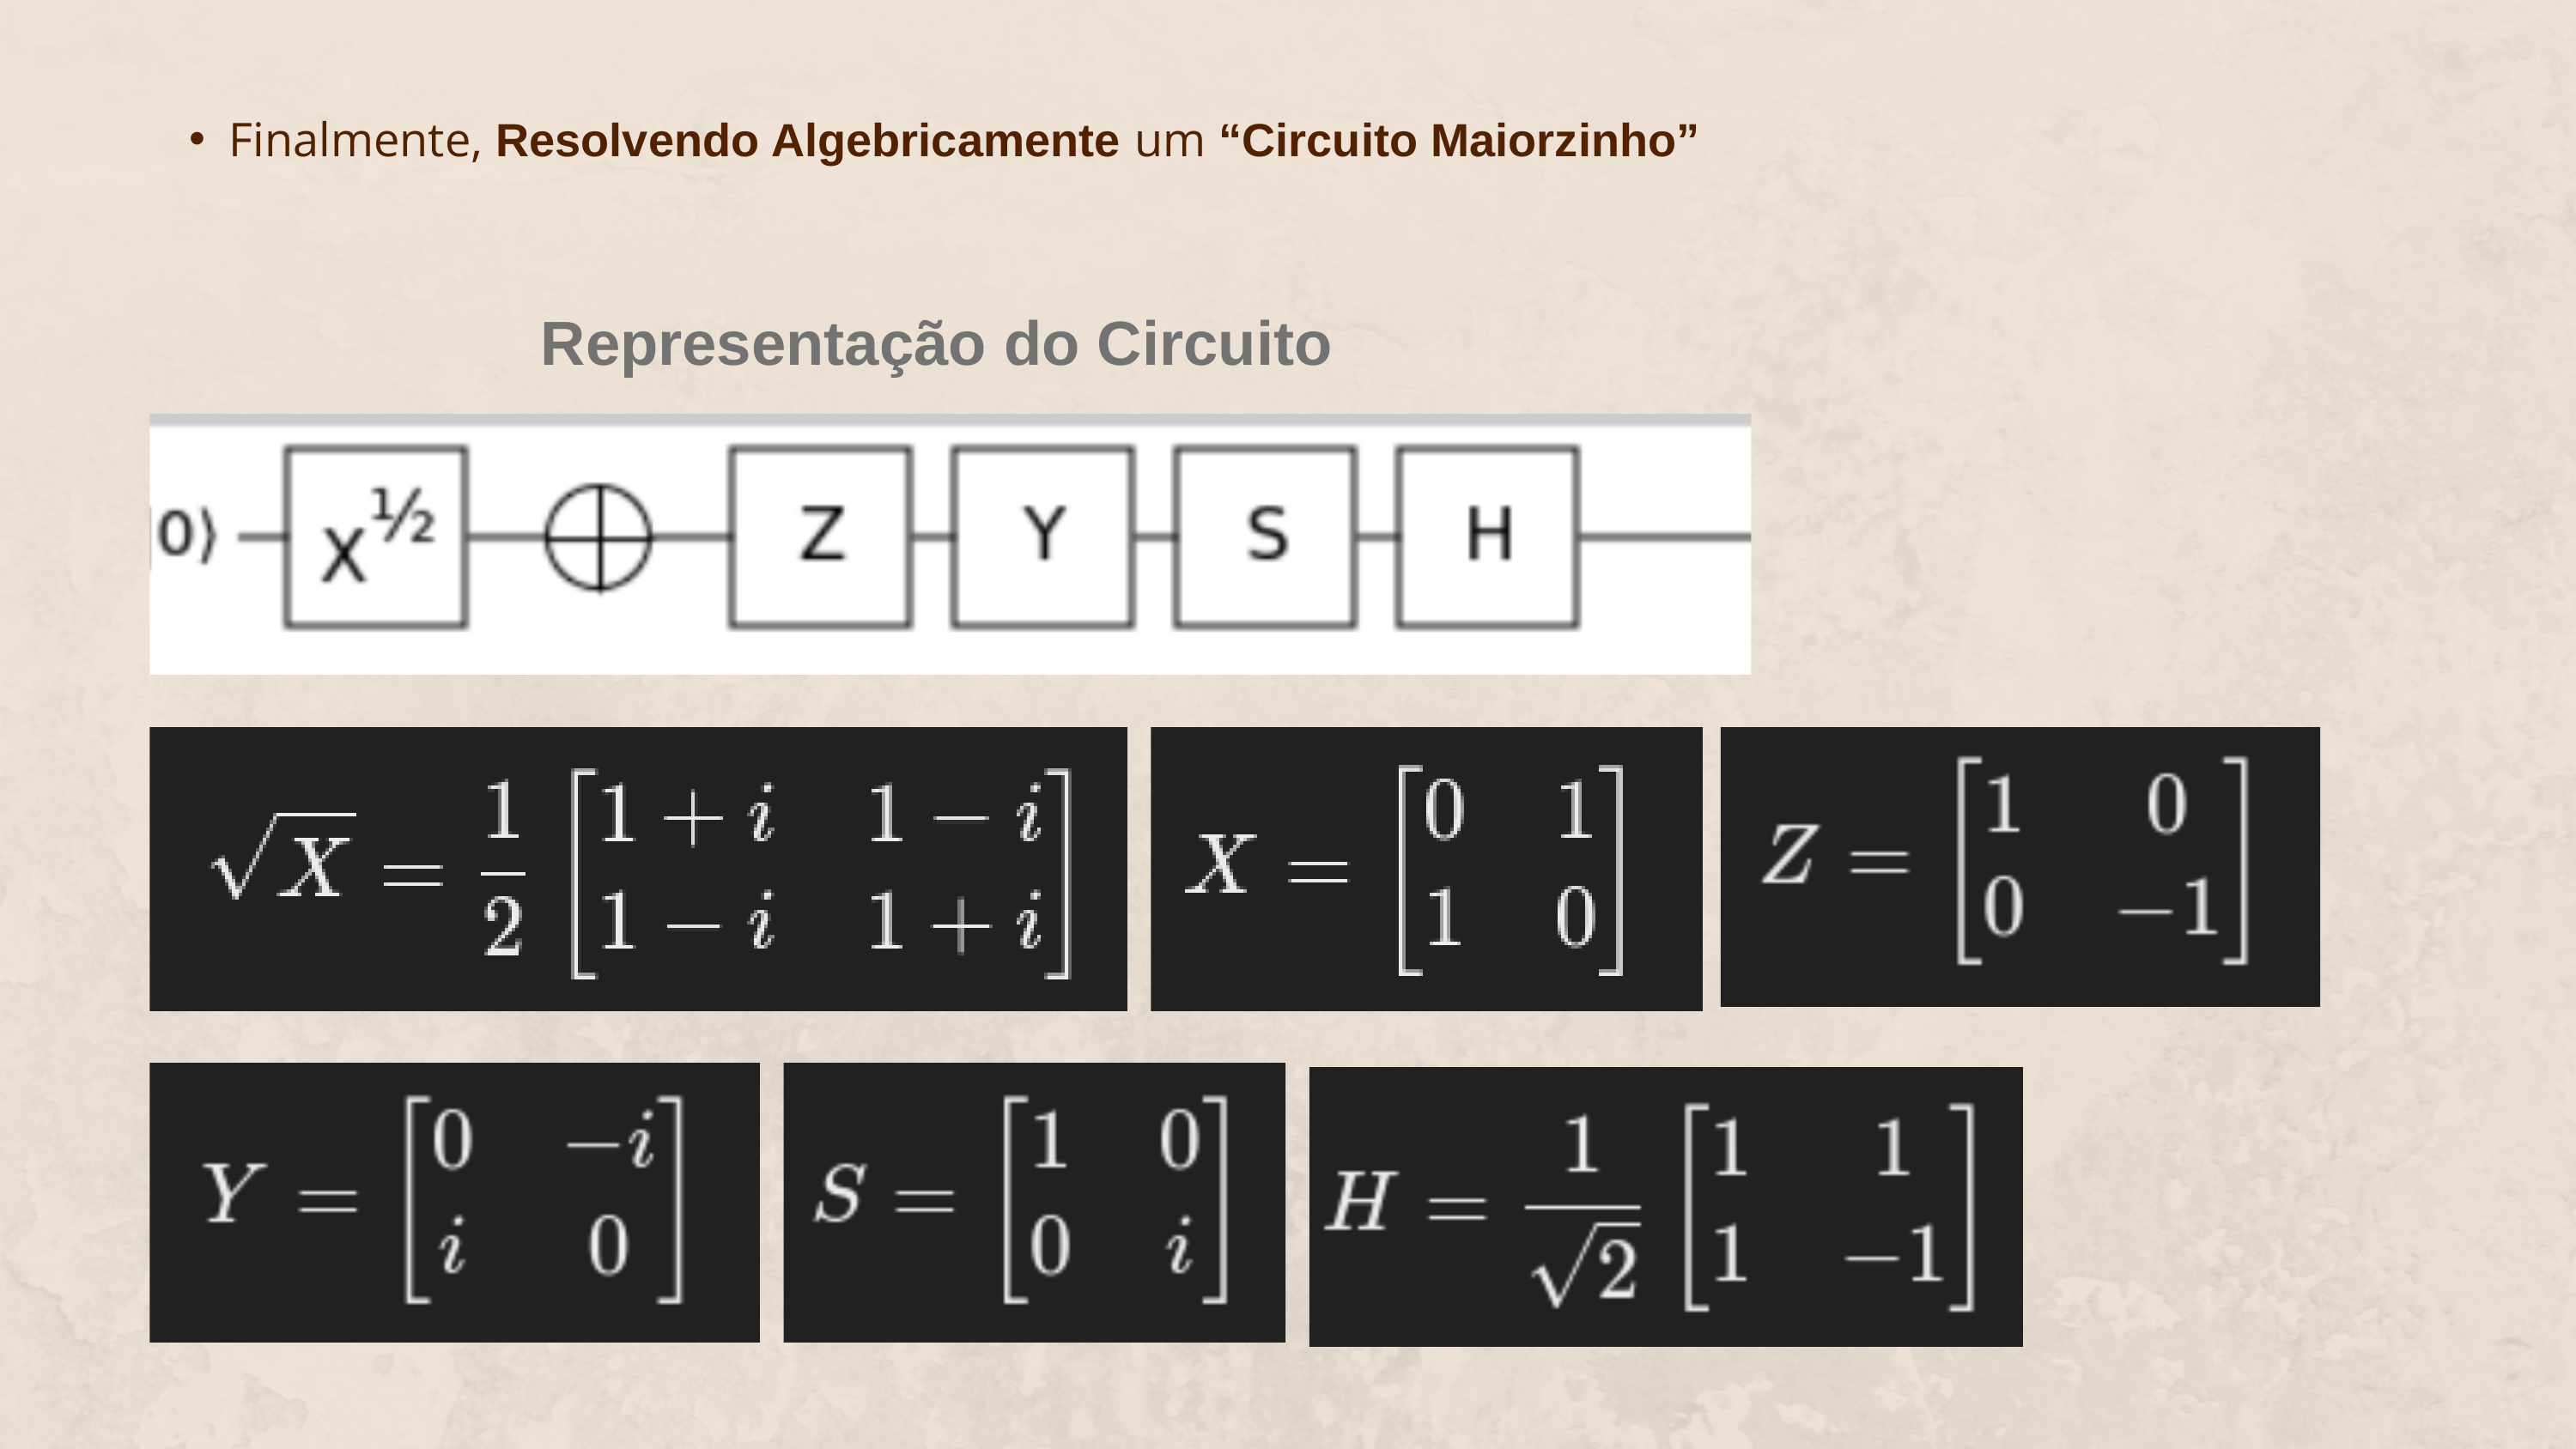

Finalmente, Resolvendo Algebricamente um “Circuito Maiorzinho”
Representação do Circuito